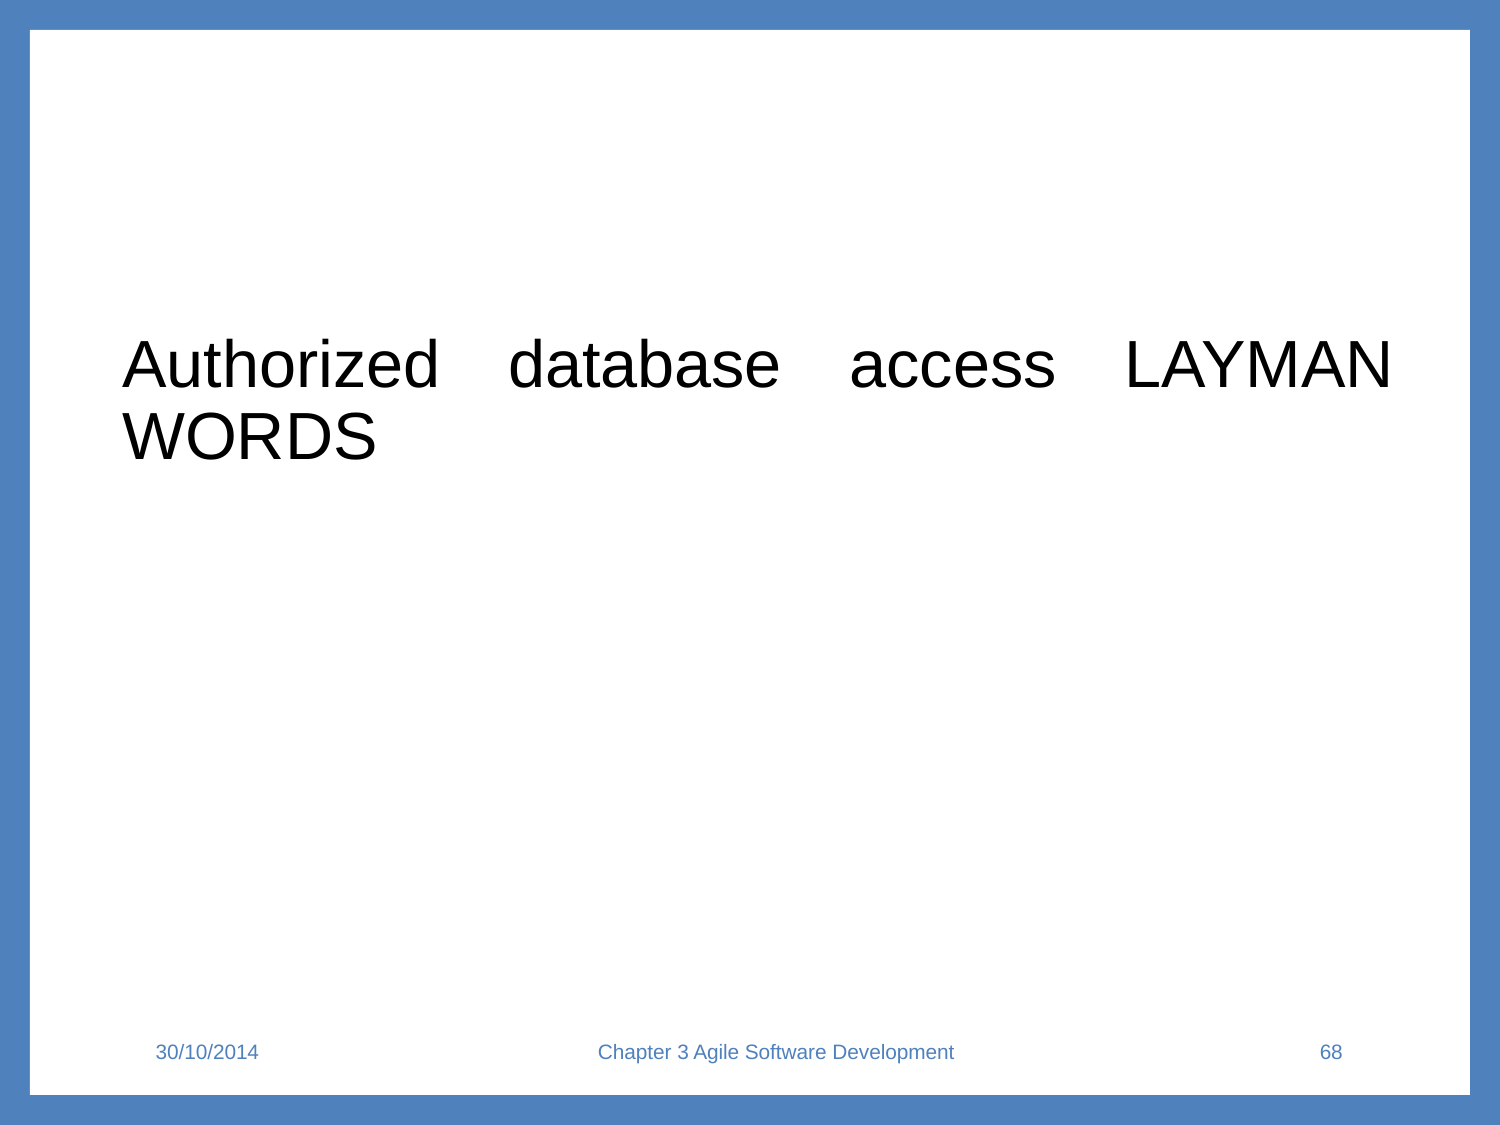

#
Authorized database access LAYMAN WORDS
30/10/2014
Chapter 3 Agile Software Development
68